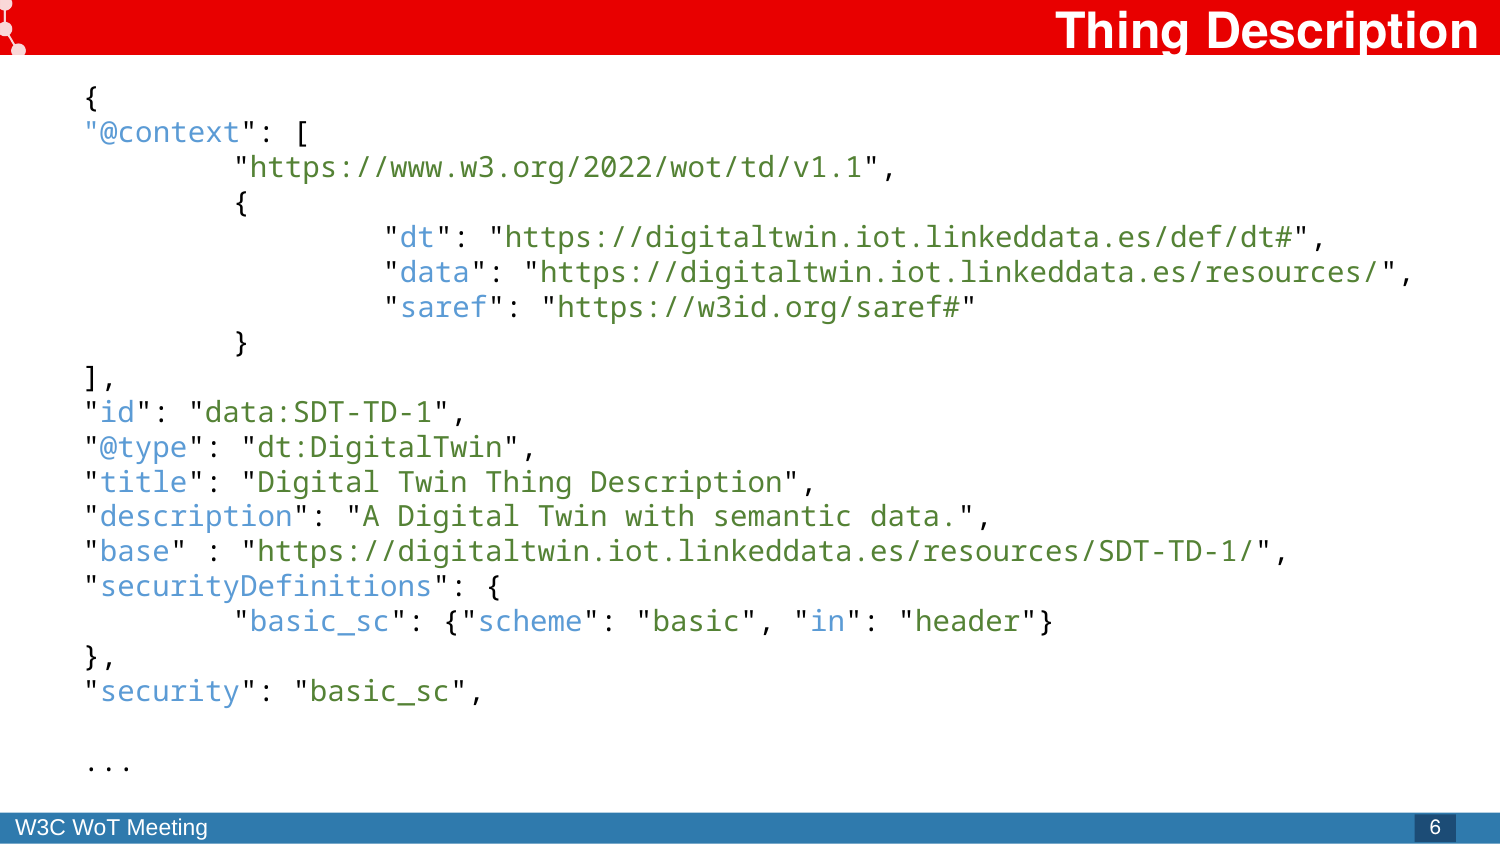

# Thing Description
{
"@context": [
	"https://www.w3.org/2022/wot/td/v1.1",
	{
		"dt": "https://digitaltwin.iot.linkeddata.es/def/dt#",
		"data": "https://digitaltwin.iot.linkeddata.es/resources/",
		"saref": "https://w3id.org/saref#"
	}
],
"id": "data:SDT-TD-1",
"@type": "dt:DigitalTwin",
"title": "Digital Twin Thing Description",
"description": "A Digital Twin with semantic data.",
"base" : "https://digitaltwin.iot.linkeddata.es/resources/SDT-TD-1/",
"securityDefinitions": {
	"basic_sc": {"scheme": "basic", "in": "header"}
},
"security": "basic_sc",

...

6